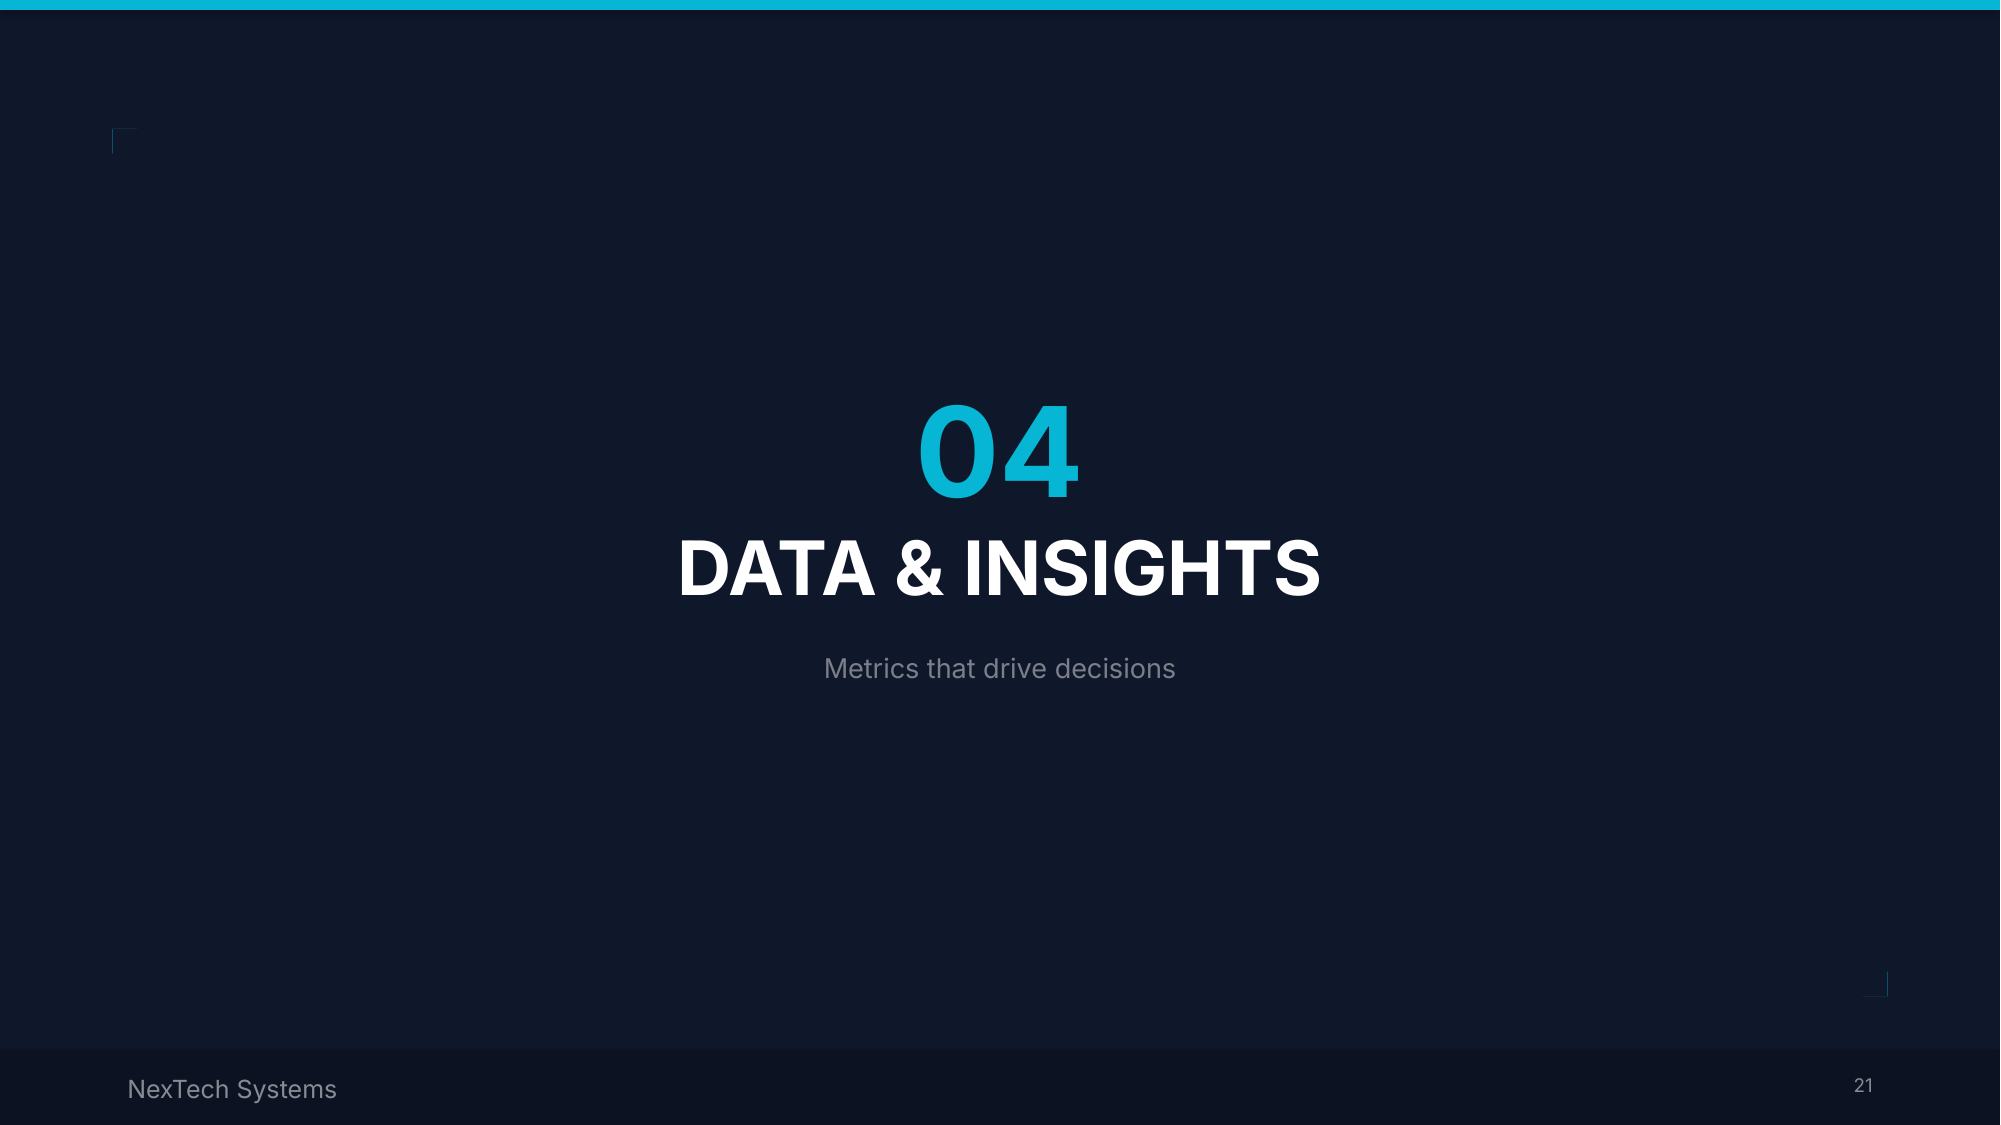

04
DATA & INSIGHTS
Metrics that drive decisions

NexTech Systems
21